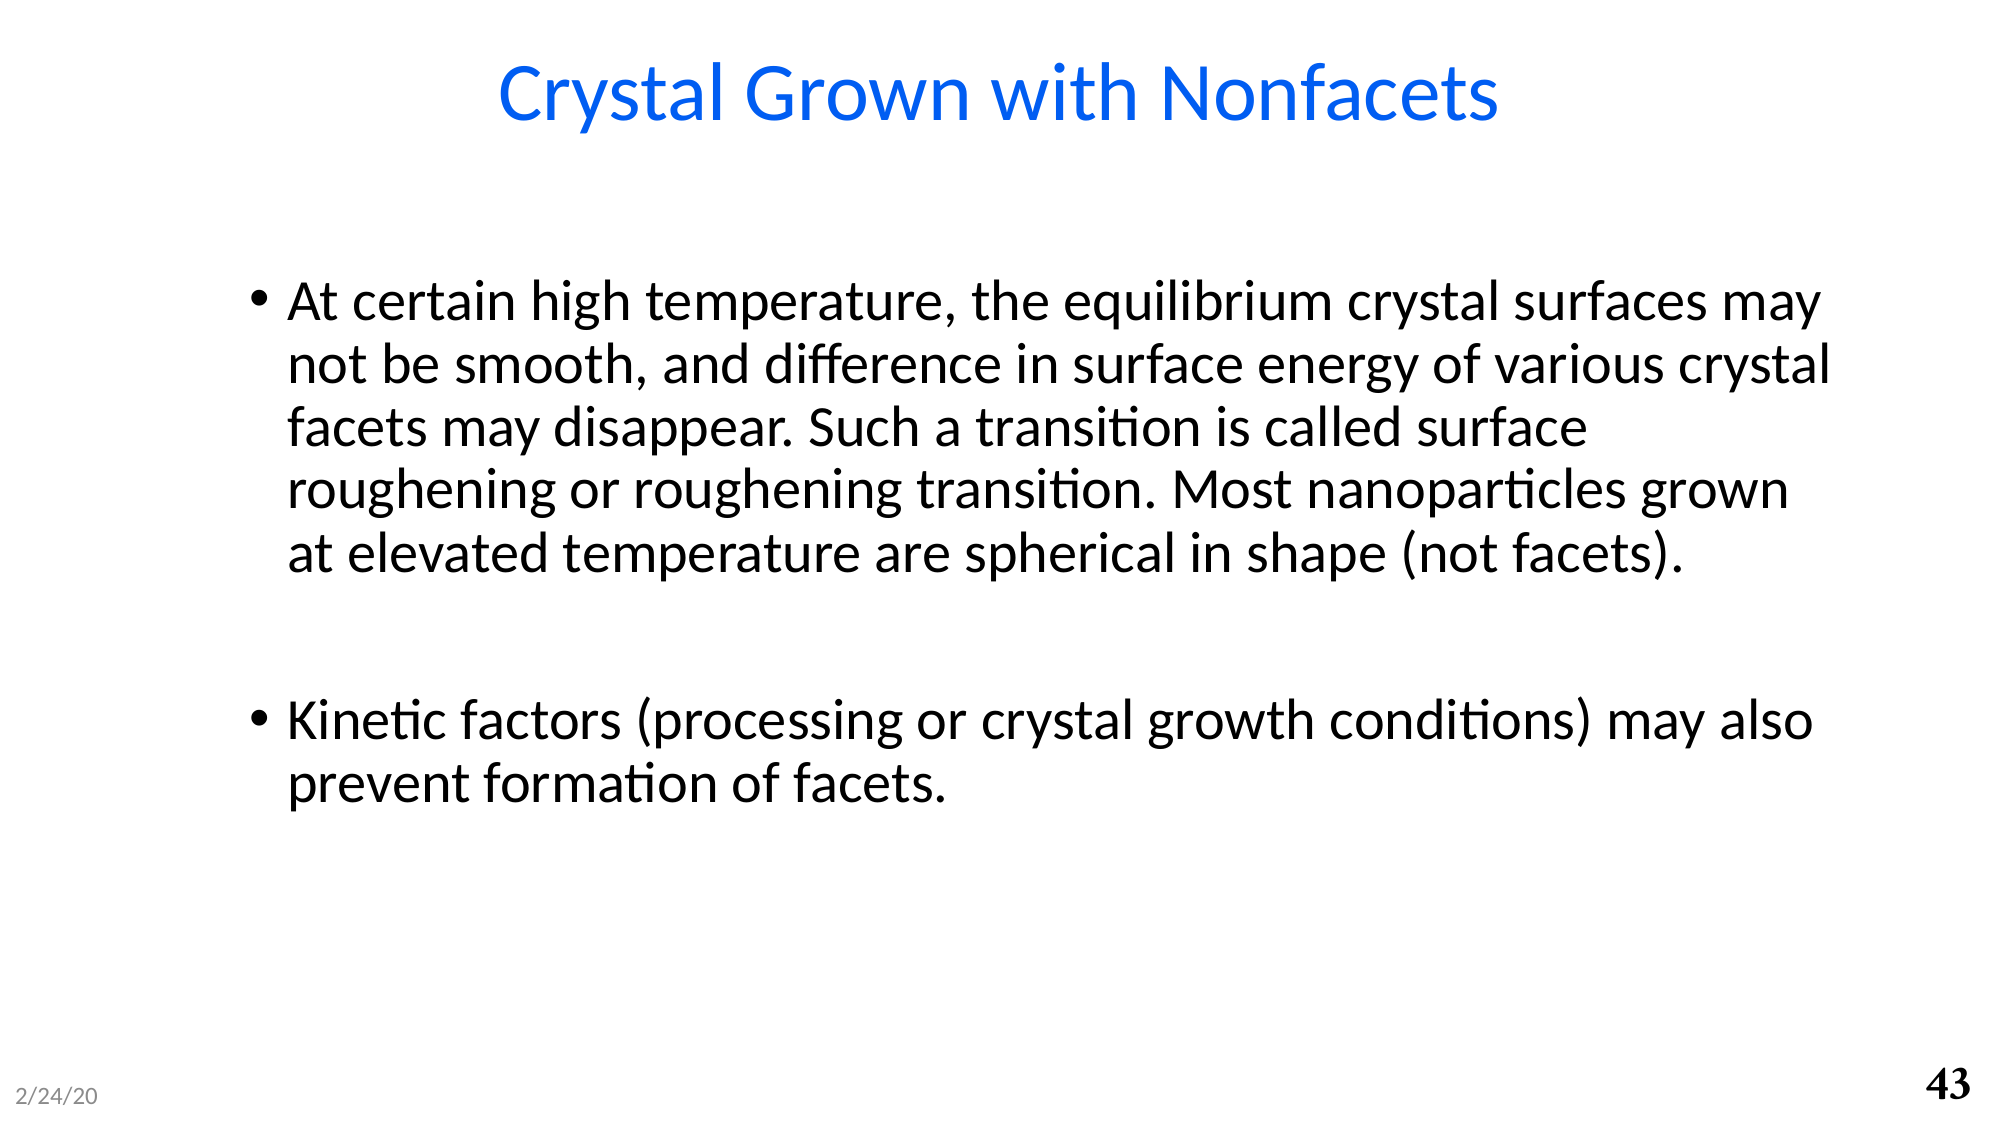

# Crystal Grown with Nonfacets
At certain high temperature, the equilibrium crystal surfaces may not be smooth, and difference in surface energy of various crystal facets may disappear. Such a transition is called surface roughening or roughening transition. Most nanoparticles grown at elevated temperature are spherical in shape (not facets).

Kinetic factors (processing or crystal growth conditions) may also prevent formation of facets.
43
2/24/20